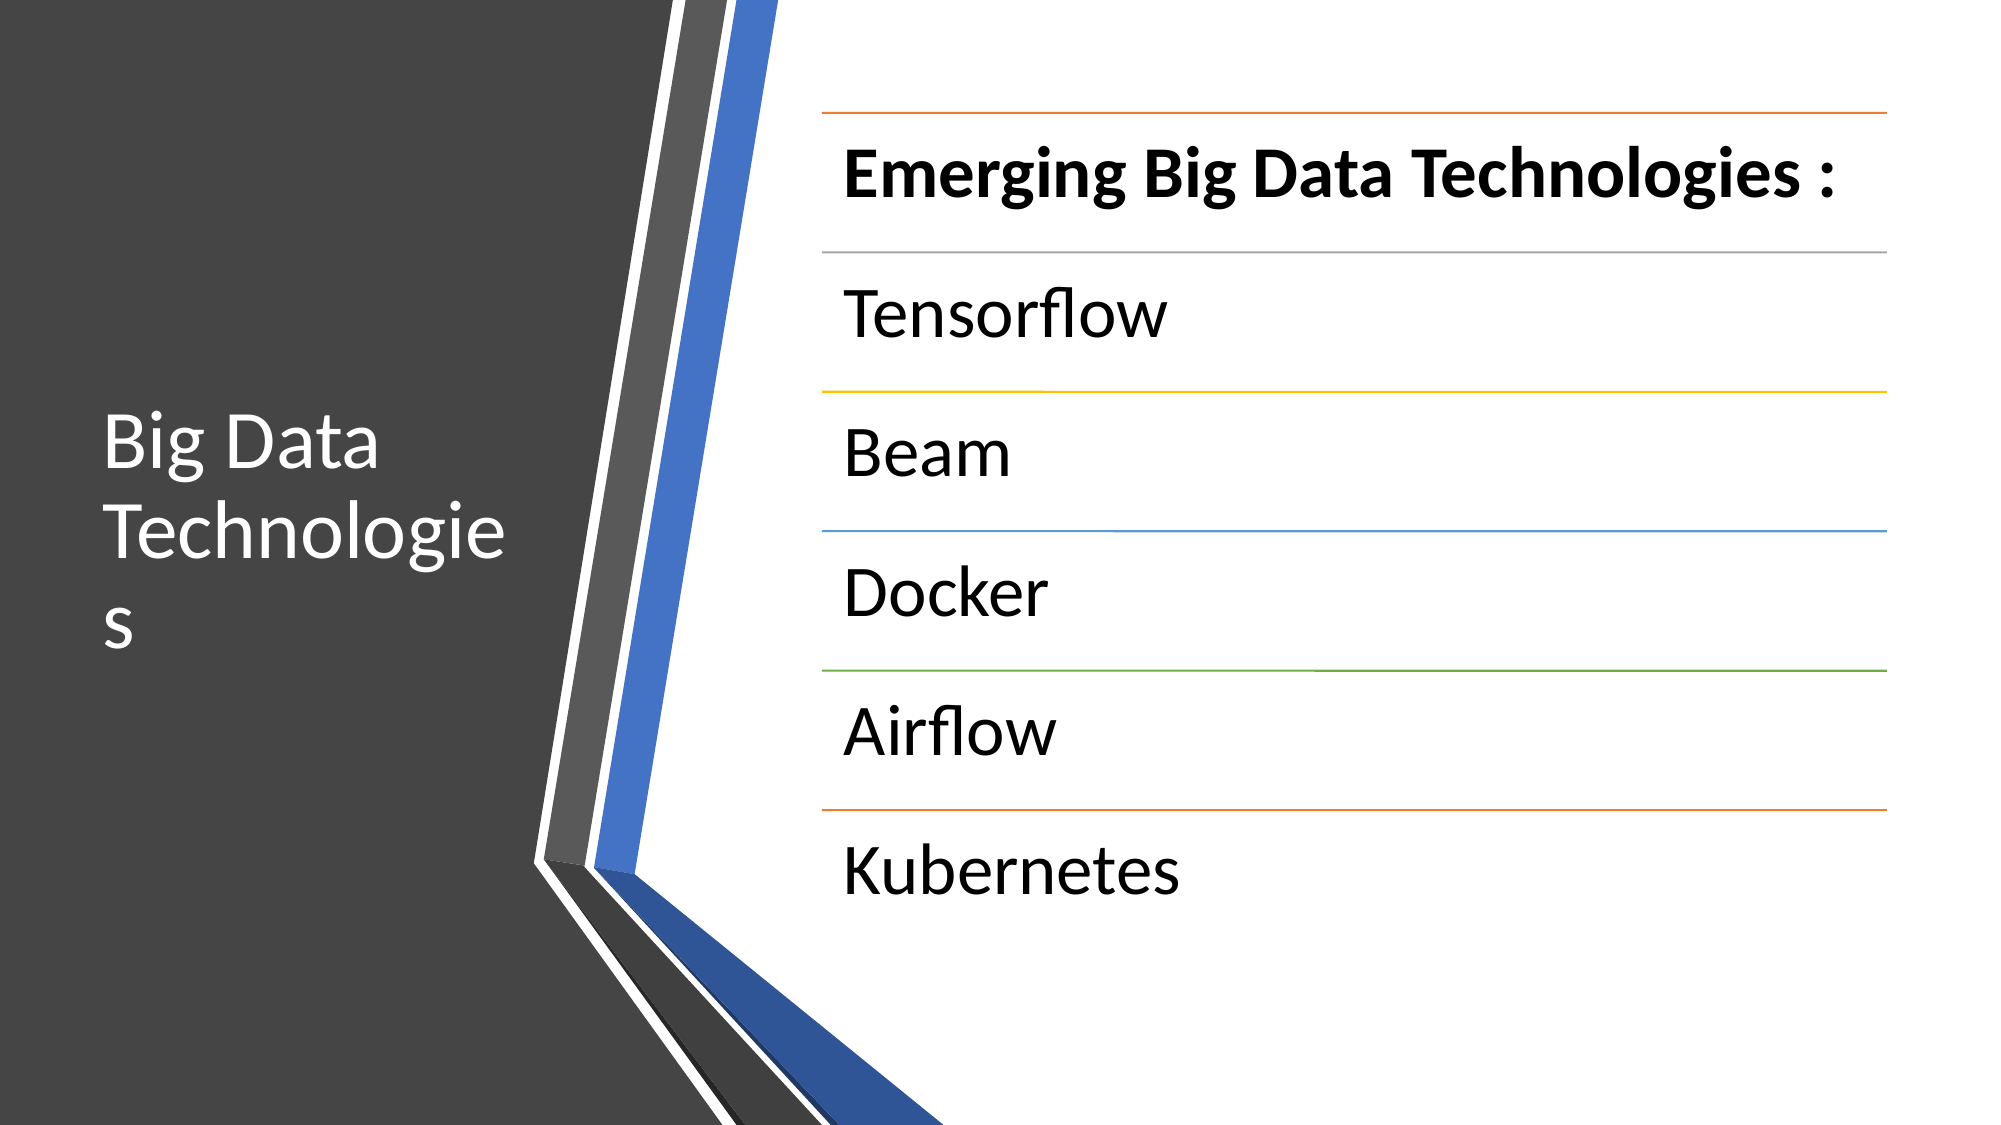

# Big Data Technologies
Emerging Big Data Technologies :
Tensorflow
Beam
Docker
Airflow
Kubernetes